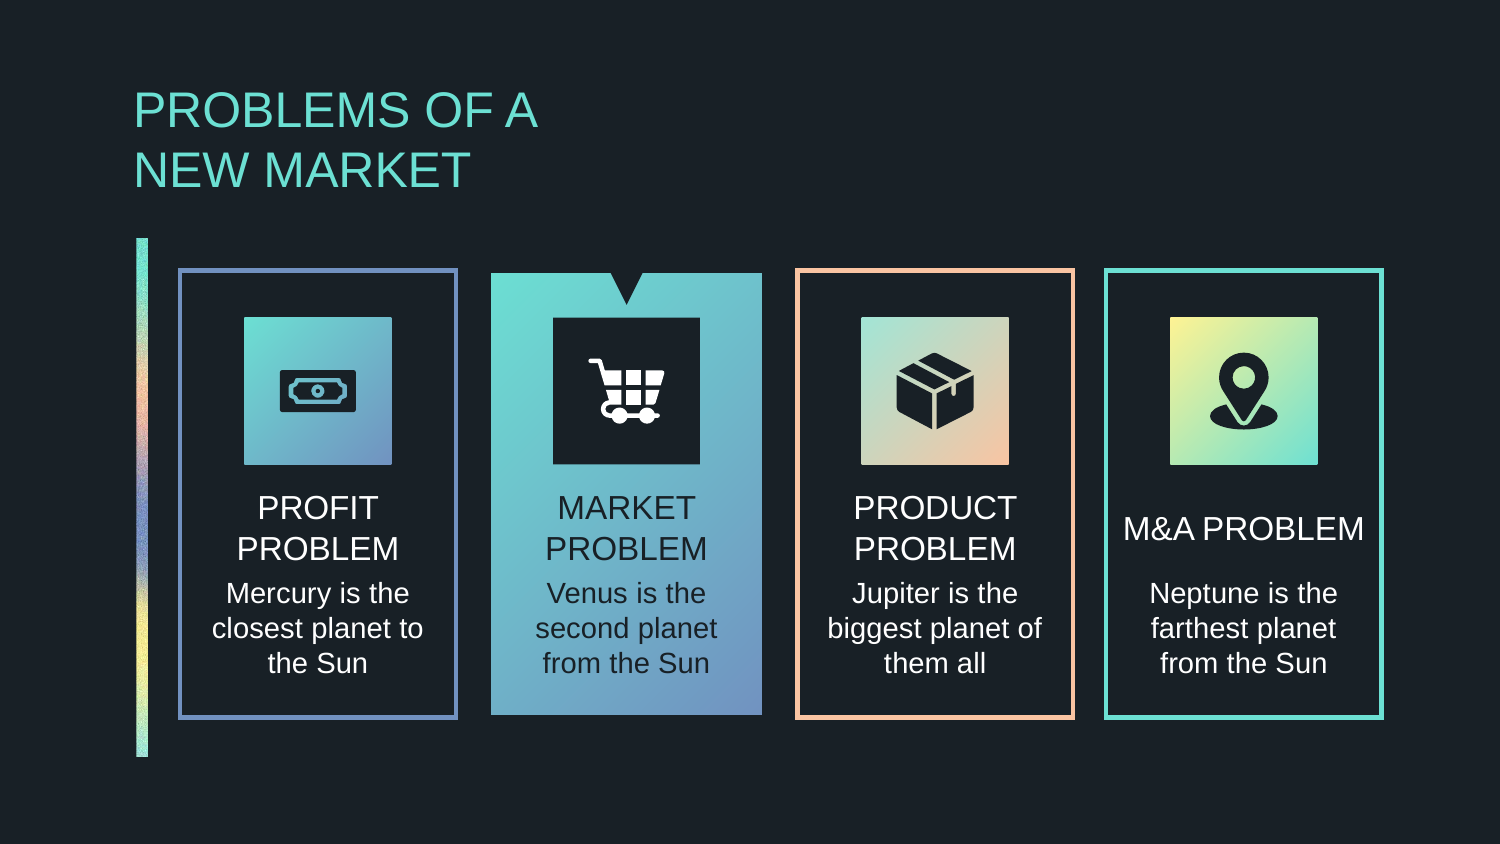

# PROBLEMS OF A NEW MARKET

PROFIT PROBLEM
MARKET PROBLEM
PRODUCT PROBLEM
M&A PROBLEM
Mercury is the closest planet to the Sun
Venus is the second planet from the Sun
Jupiter is the biggest planet of them all
Neptune is the farthest planet from the Sun